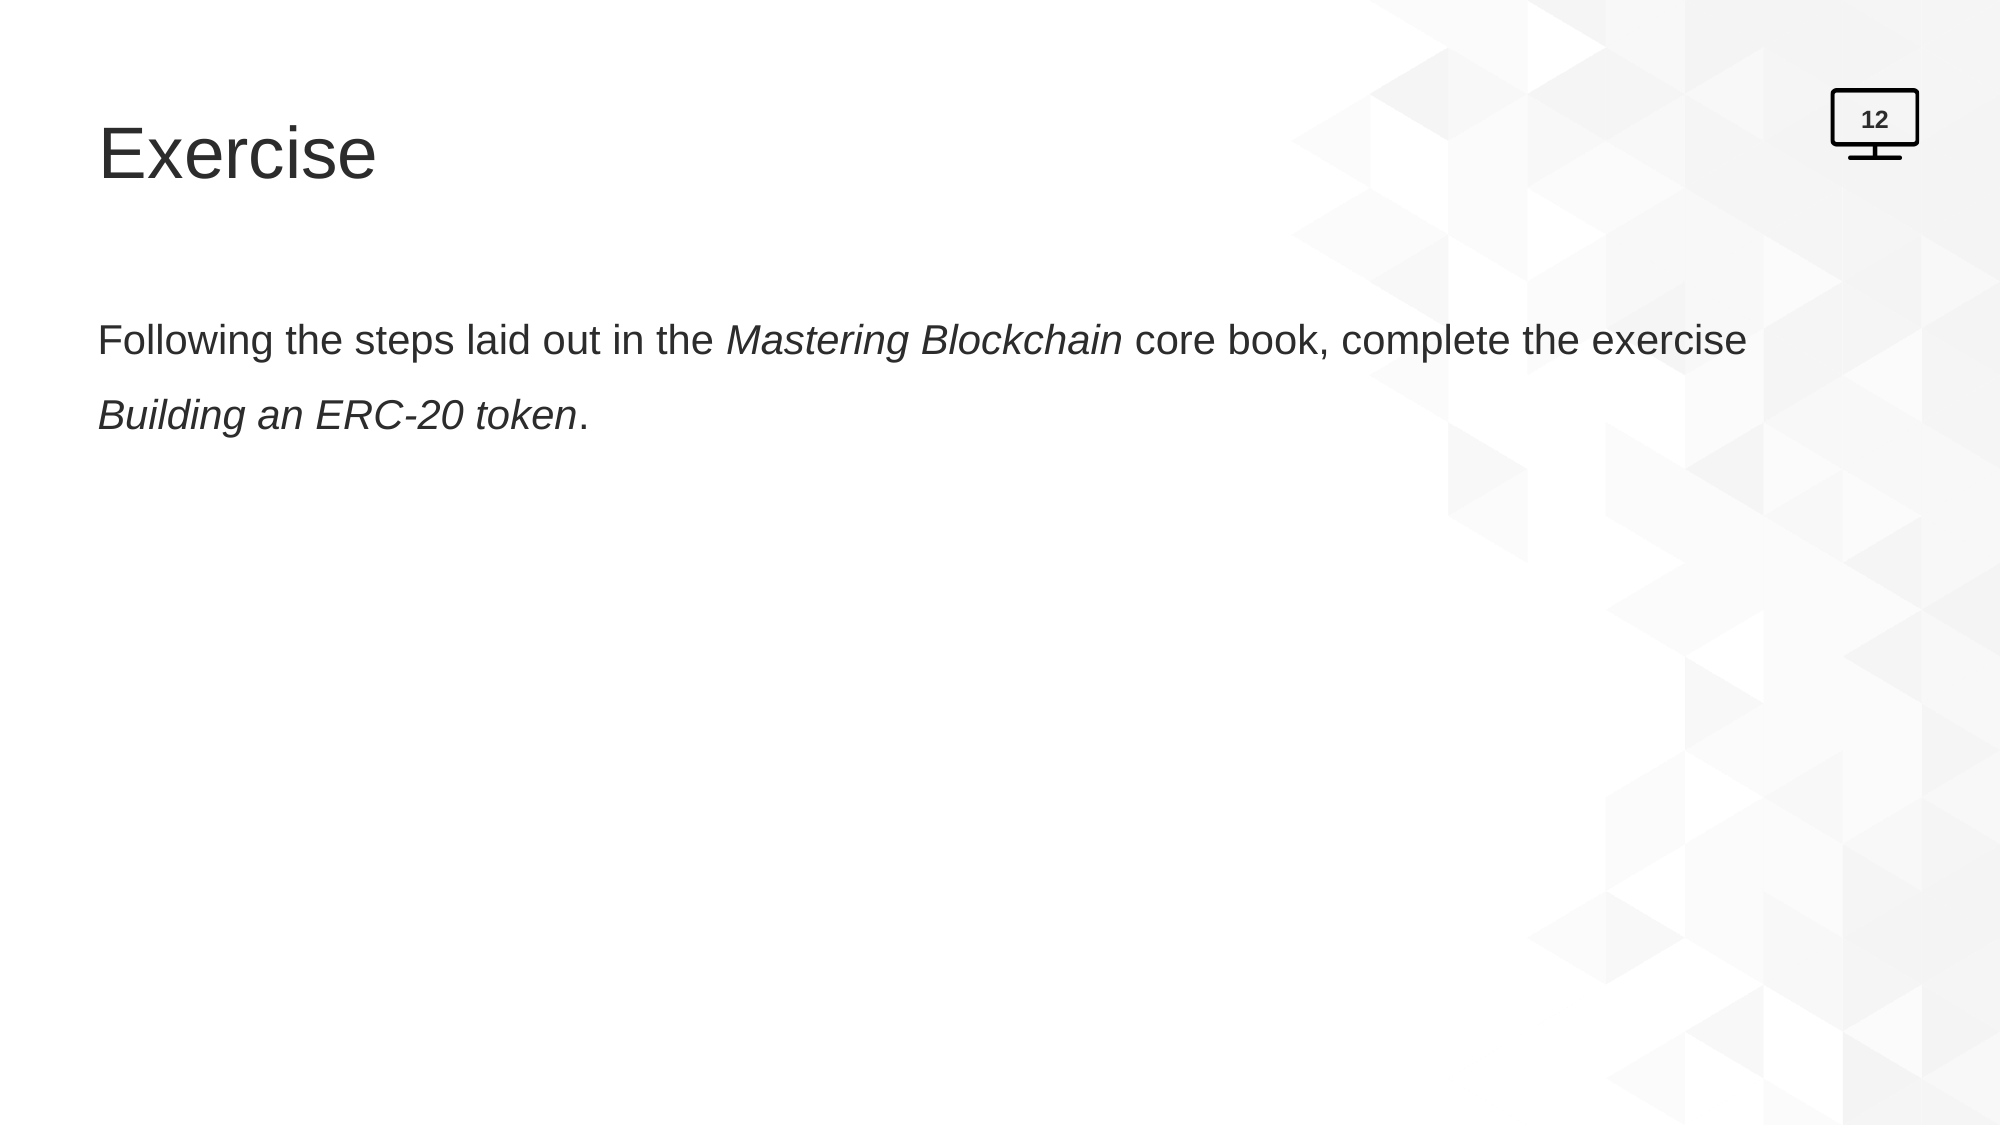

# Exercise
12
Following the steps laid out in the Mastering Blockchain core book, complete the exercise Building an ERC-20 token.